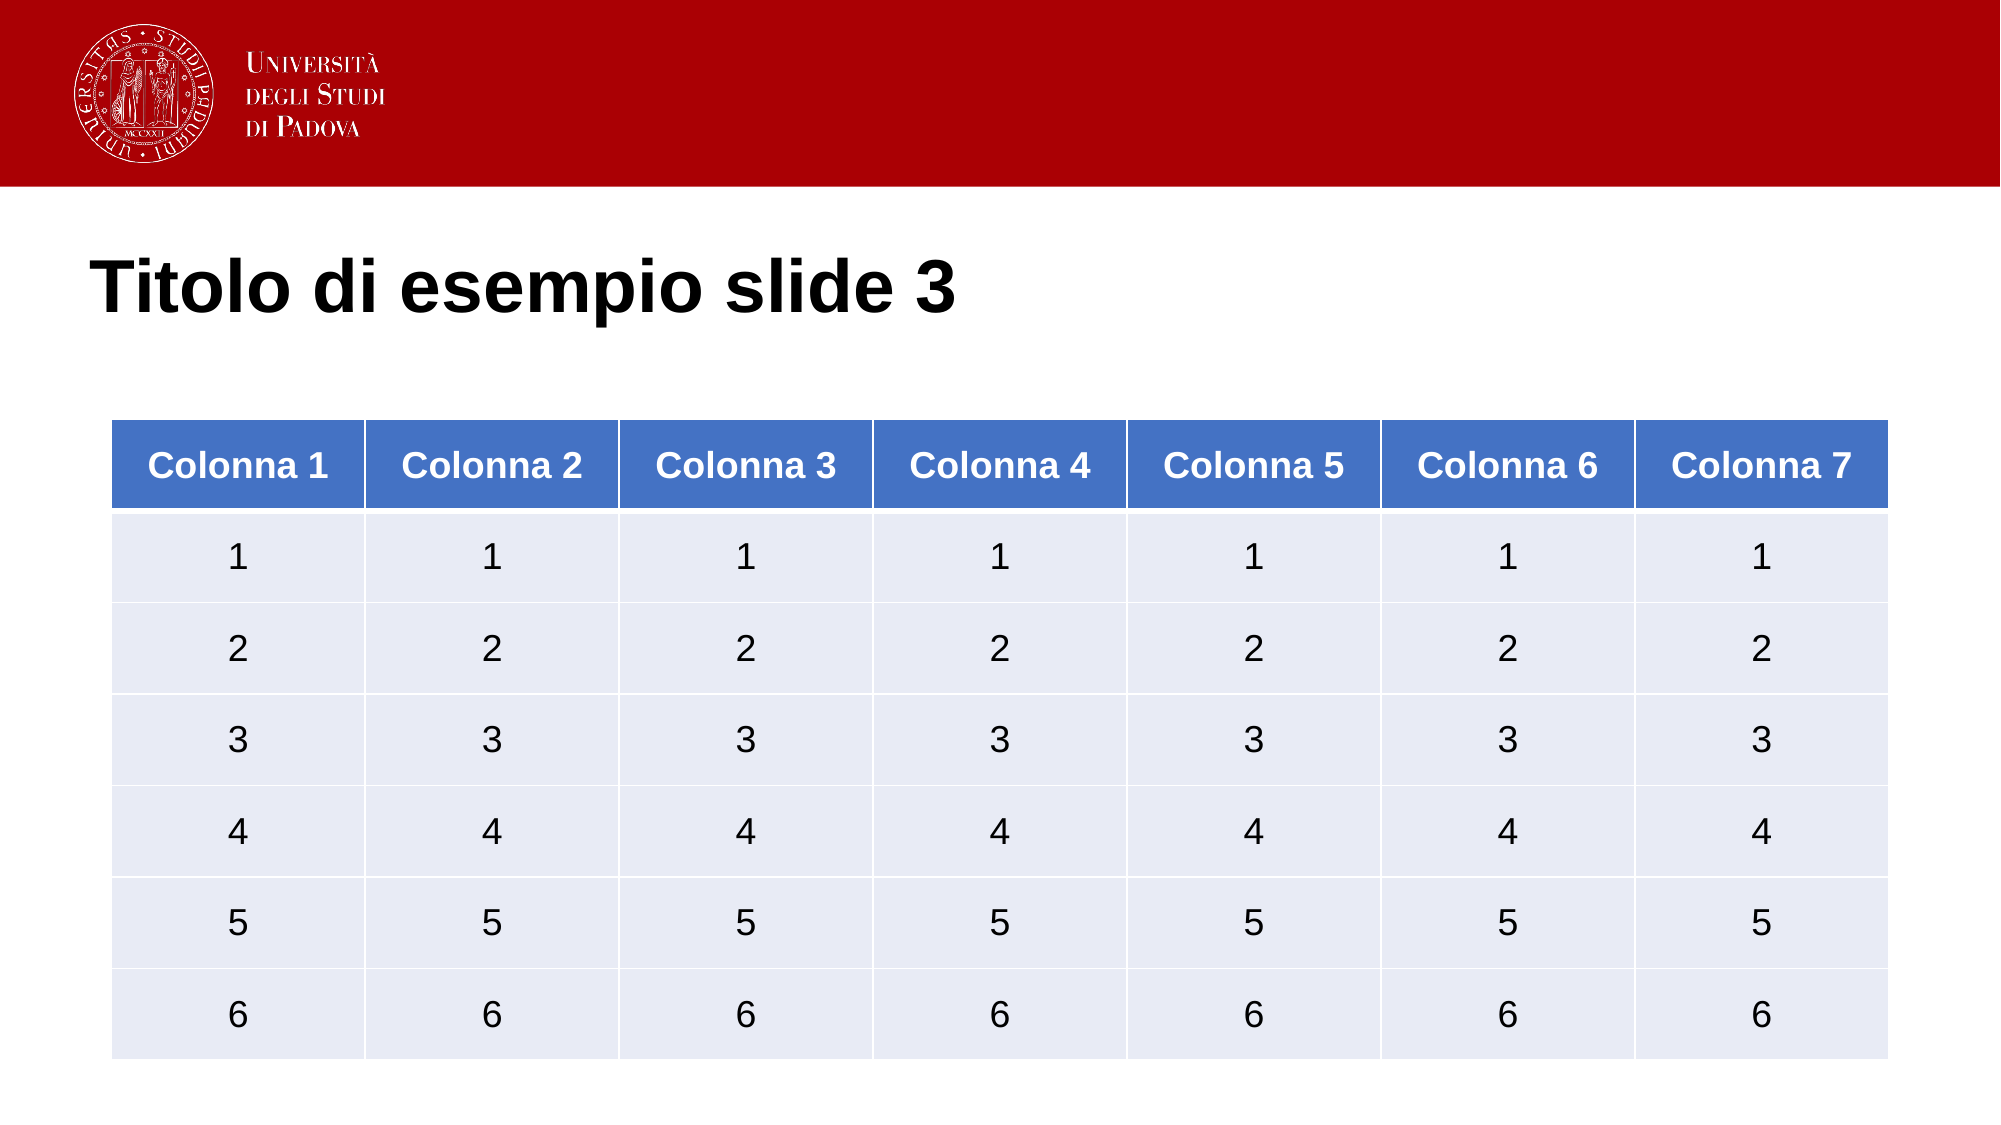

# Titolo di esempio slide 3
| Colonna 1 | Colonna 2 | Colonna 3 | Colonna 4 | Colonna 5 | Colonna 6 | Colonna 7 |
| --- | --- | --- | --- | --- | --- | --- |
| 1 | 1 | 1 | 1 | 1 | 1 | 1 |
| 2 | 2 | 2 | 2 | 2 | 2 | 2 |
| 3 | 3 | 3 | 3 | 3 | 3 | 3 |
| 4 | 4 | 4 | 4 | 4 | 4 | 4 |
| 5 | 5 | 5 | 5 | 5 | 5 | 5 |
| 6 | 6 | 6 | 6 | 6 | 6 | 6 |